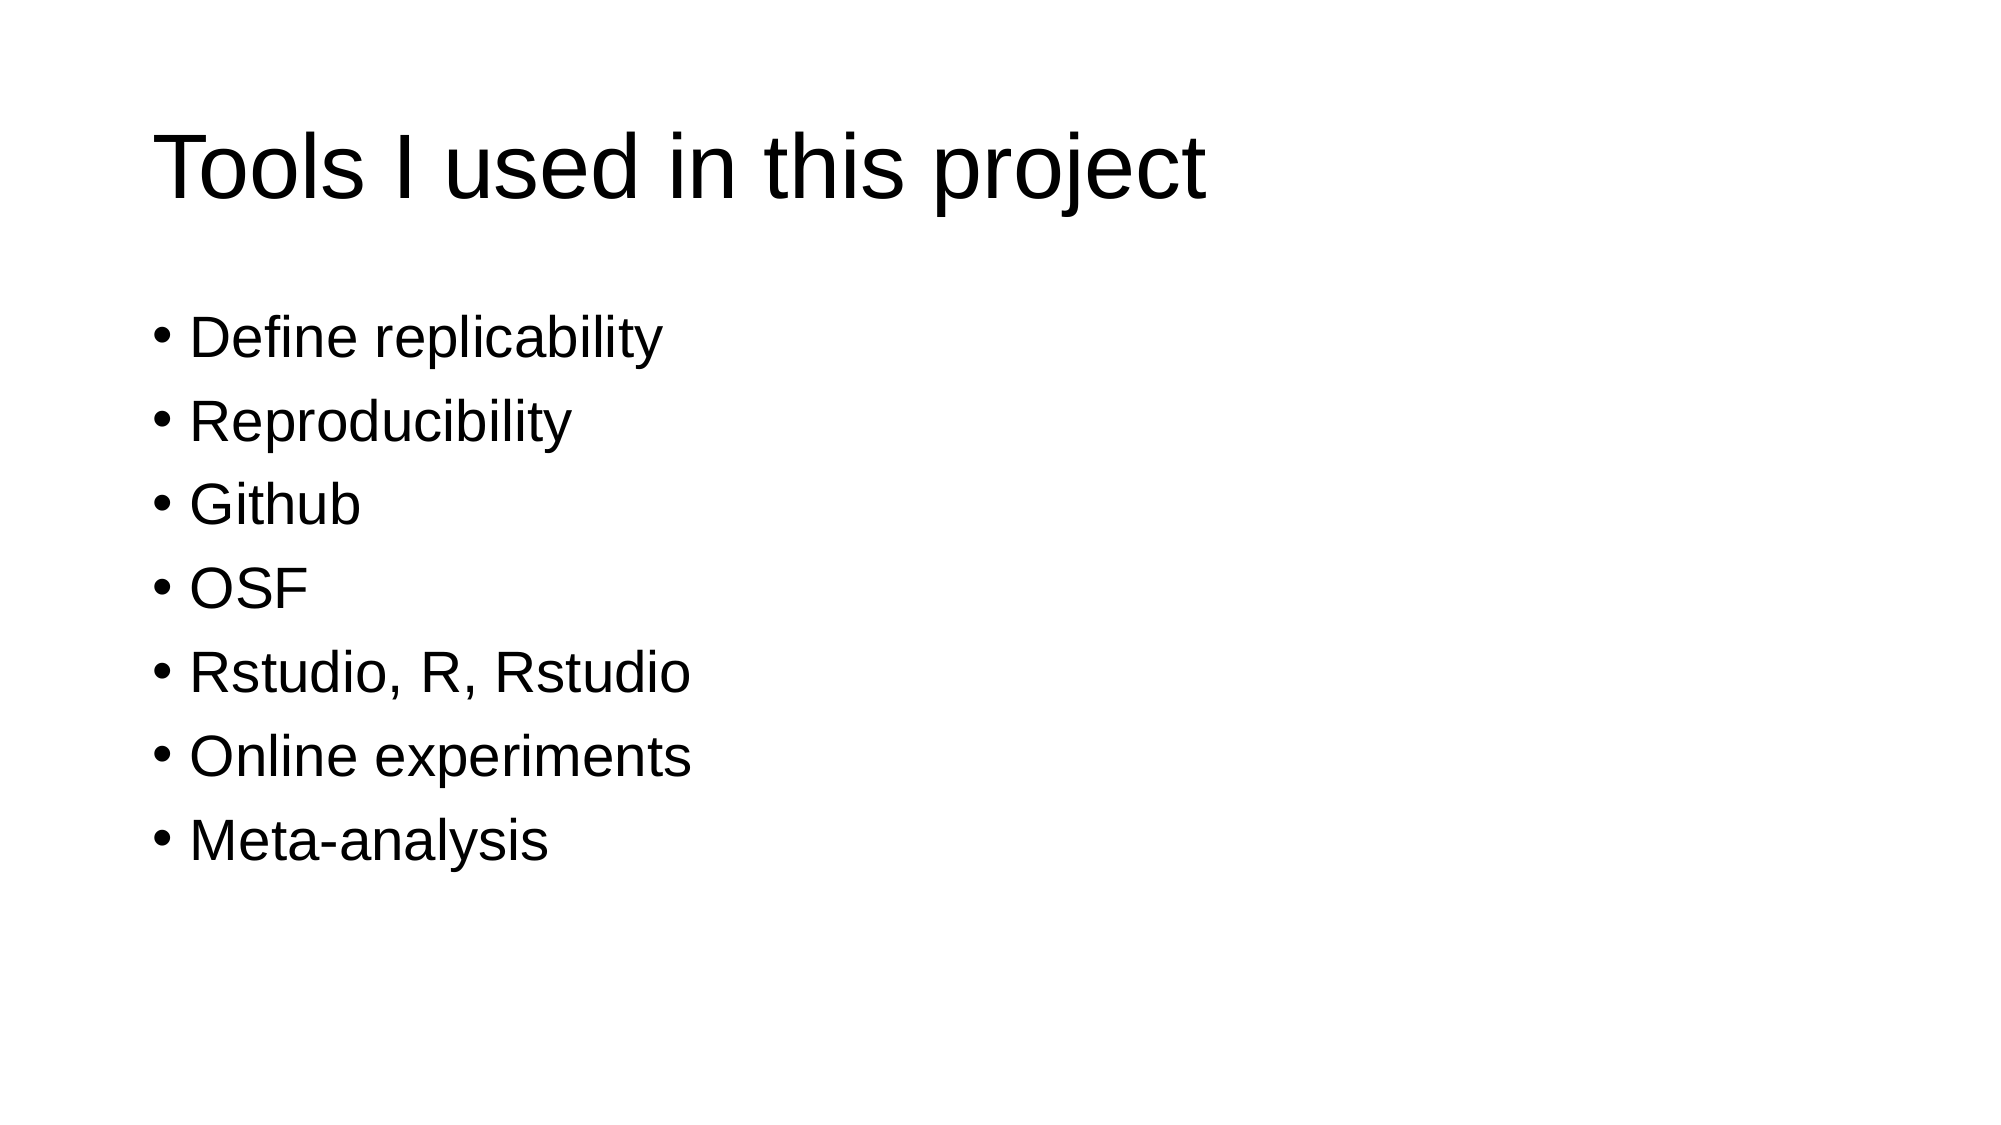

# Tools I used in this project
Define replicability
Reproducibility
Github
OSF
Rstudio, R, Rstudio
Online experiments
Meta-analysis